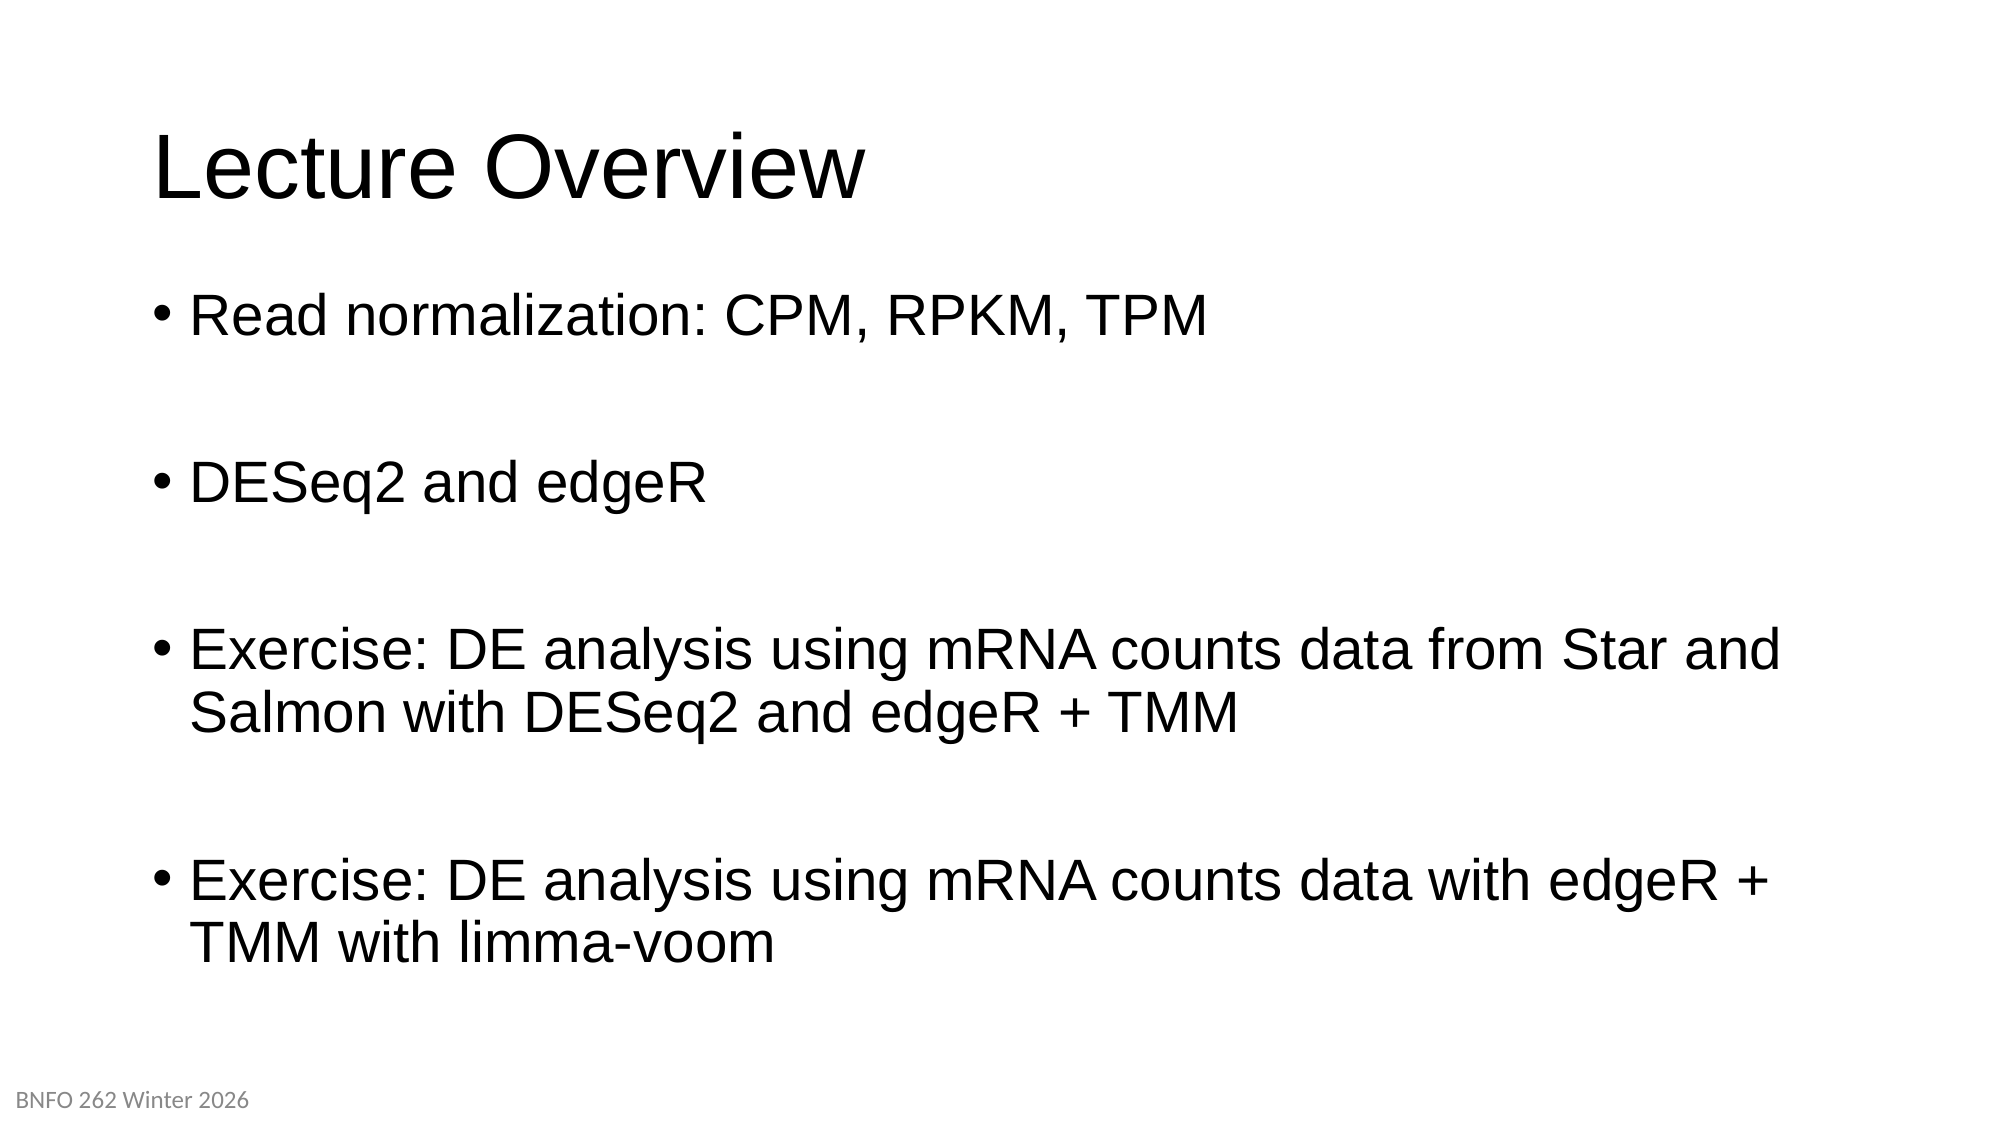

# Lecture Overview
Read normalization: CPM, RPKM, TPM

DESeq2 and edgeR

Exercise: DE analysis using mRNA counts data from Star and Salmon with DESeq2 and edgeR + TMM

Exercise: DE analysis using mRNA counts data with edgeR + TMM with limma-voom
BNFO 262 Winter 2026